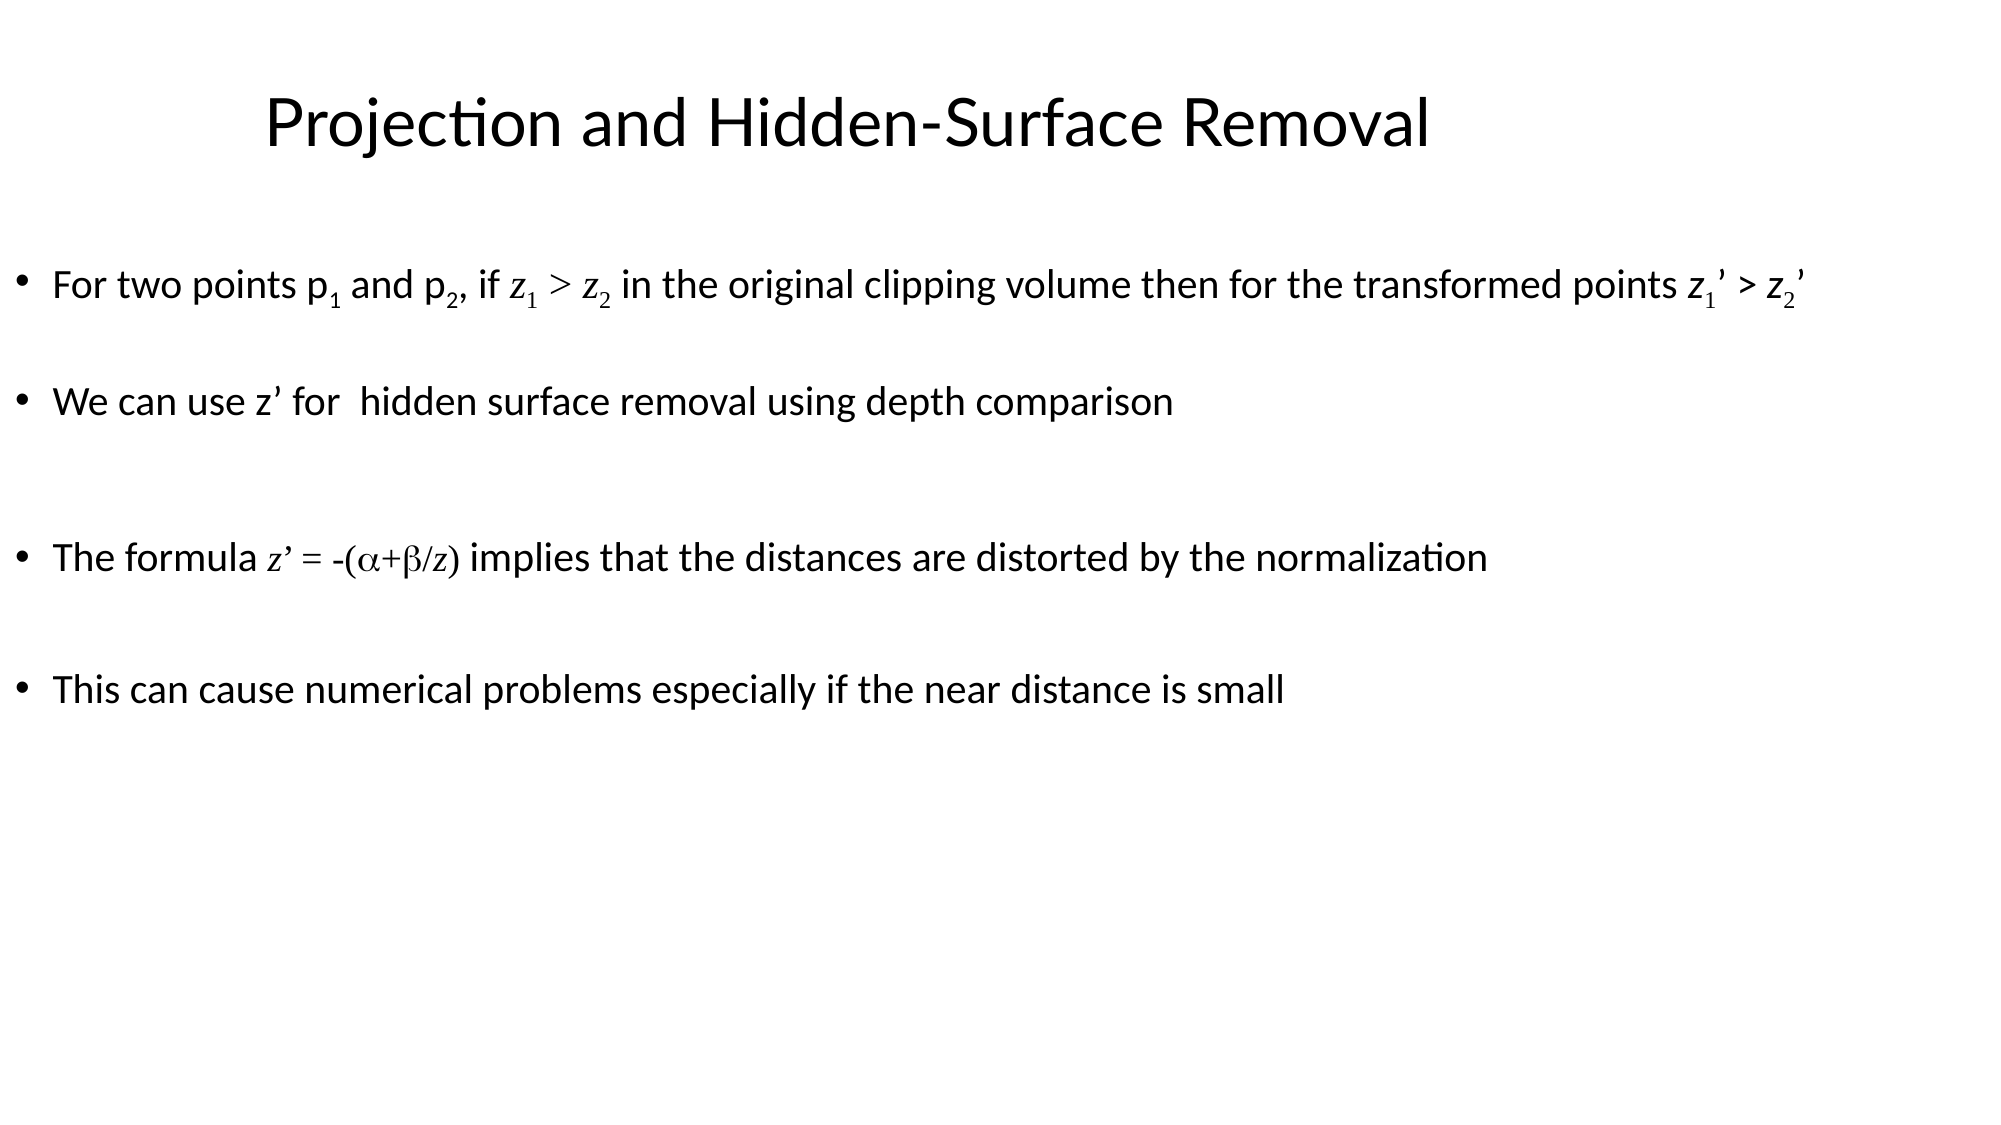

# Projection and Hidden-Surface Removal
For two points p1 and p2, if z1 > z2 in the original clipping volume then for the transformed points z1’ > z2’
We can use z’ for  hidden surface removal using depth comparison
The formula z’ = -(α+β/z) implies that the distances are distorted by the normalization

This can cause numerical problems especially if the near distance is small